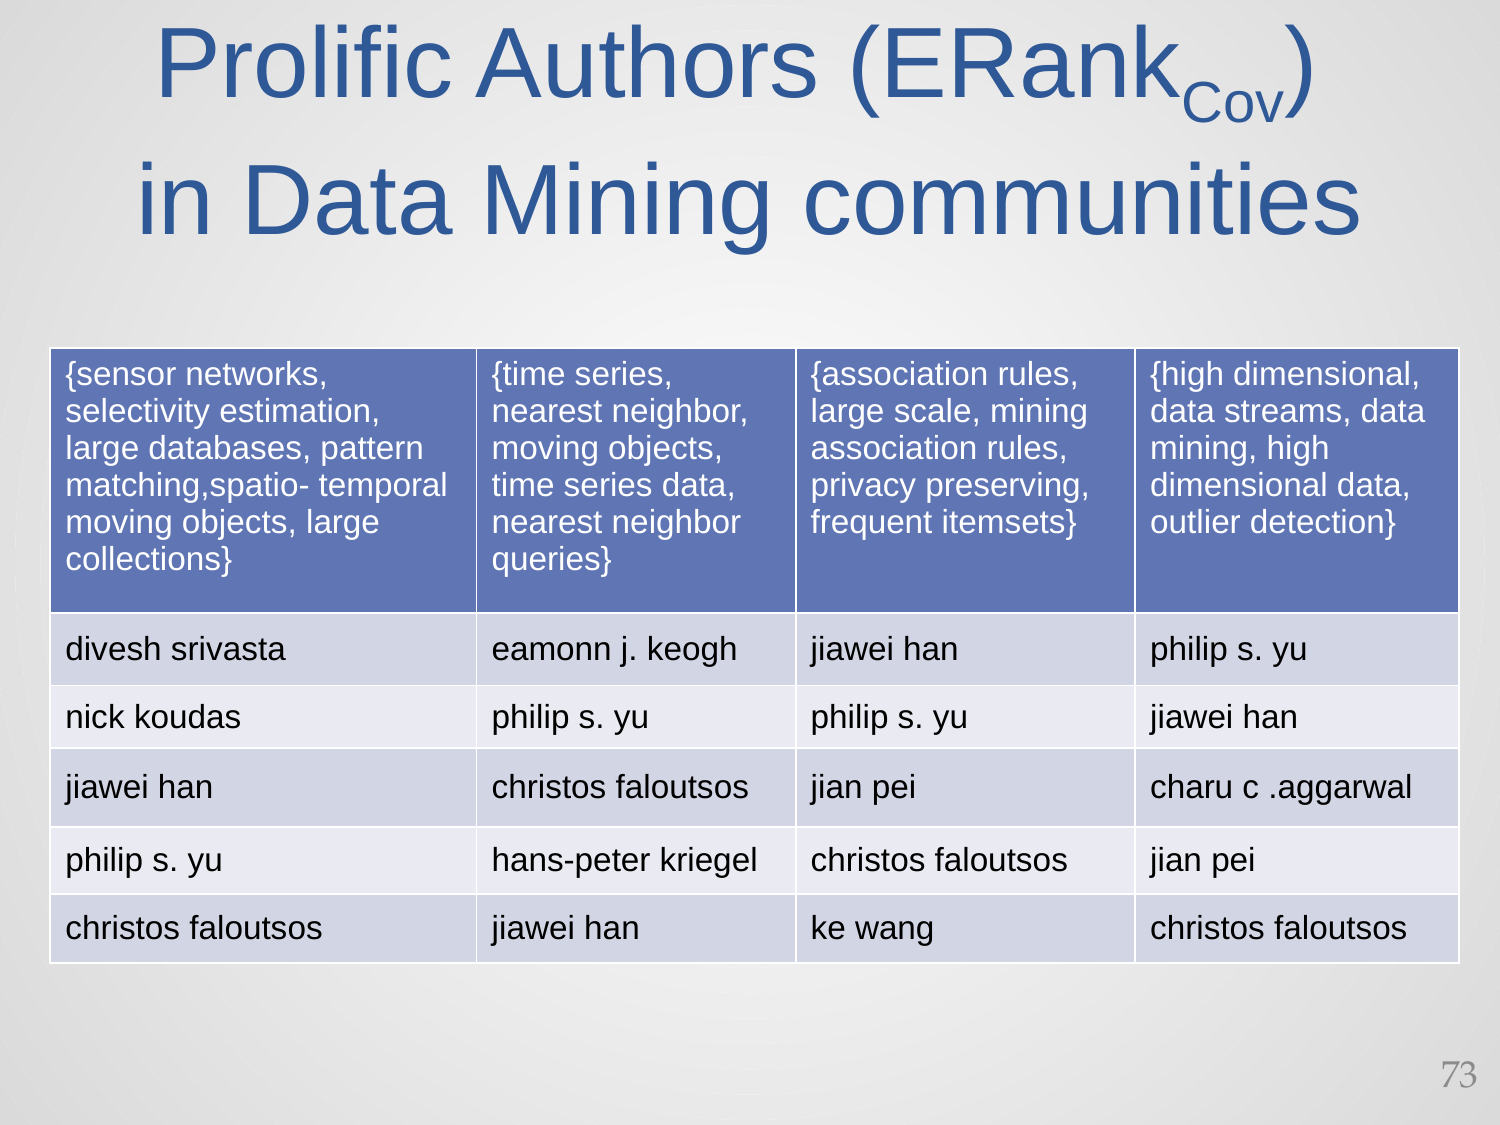

# Prolific Authors (ERankCov) in Data Mining communities
| {sensor networks, selectivity estimation, large databases, pattern matching,spatio- temporal moving objects, large collections} | {time series, nearest neighbor, moving objects, time series data, nearest neighbor queries} | {association rules, large scale, mining association rules, privacy preserving, frequent itemsets} | {high dimensional, data streams, data mining, high dimensional data, outlier detection} |
| --- | --- | --- | --- |
| divesh srivasta | eamonn j. keogh | jiawei han | philip s. yu |
| nick koudas | philip s. yu | philip s. yu | jiawei han |
| jiawei han | christos faloutsos | jian pei | charu c .aggarwal |
| philip s. yu | hans-peter kriegel | christos faloutsos | jian pei |
| christos faloutsos | jiawei han | ke wang | christos faloutsos |
73